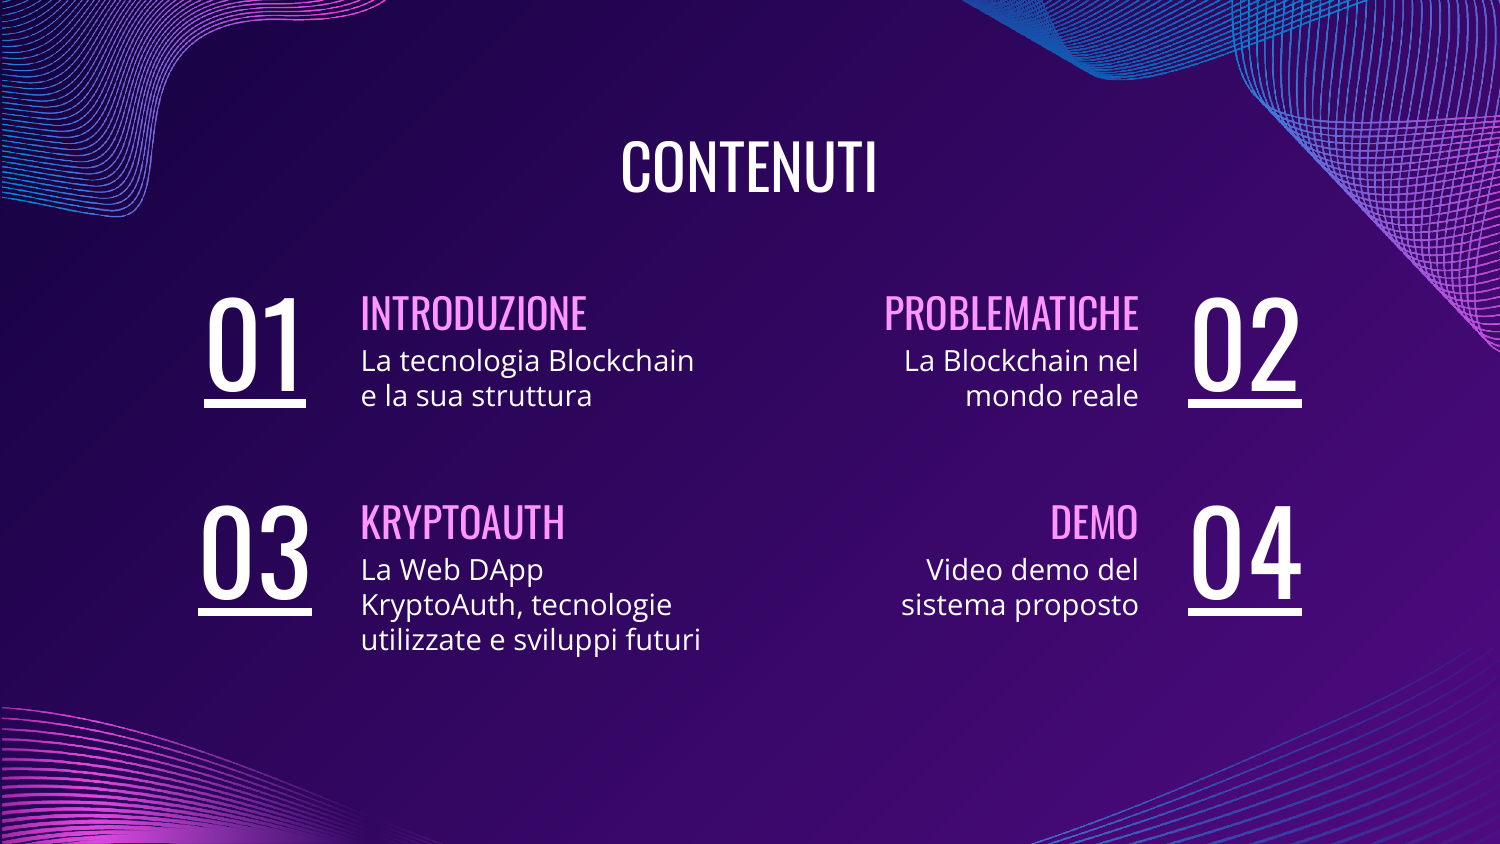

CONTENUTI
INTRODUZIONE
PROBLEMATICHE
# 01
02
La tecnologia Blockchain e la sua struttura
La Blockchain nel mondo reale

KRYPTOAUTH
DEMO
03
04
La Web DApp KryptoAuth, tecnologie utilizzate e sviluppi futuri

Video demo del sistema proposto